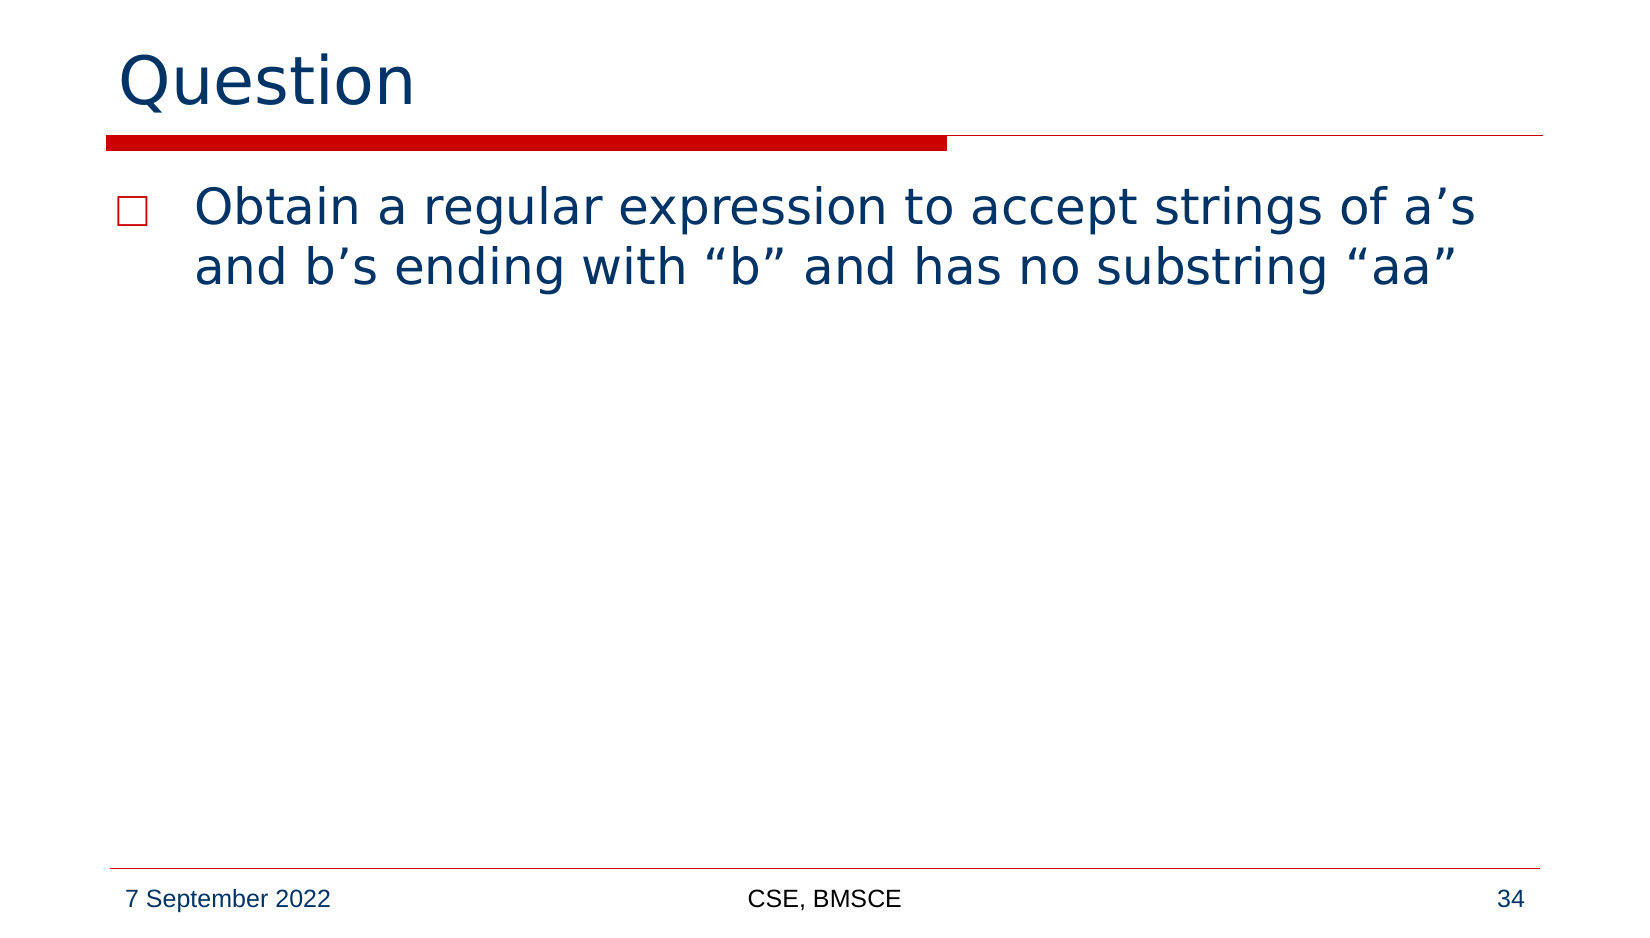

# Question
Obtain a regular expression to accept strings of a’s and b’s ending with “b” and has no substring “aa”
CSE, BMSCE
34
7 September 2022